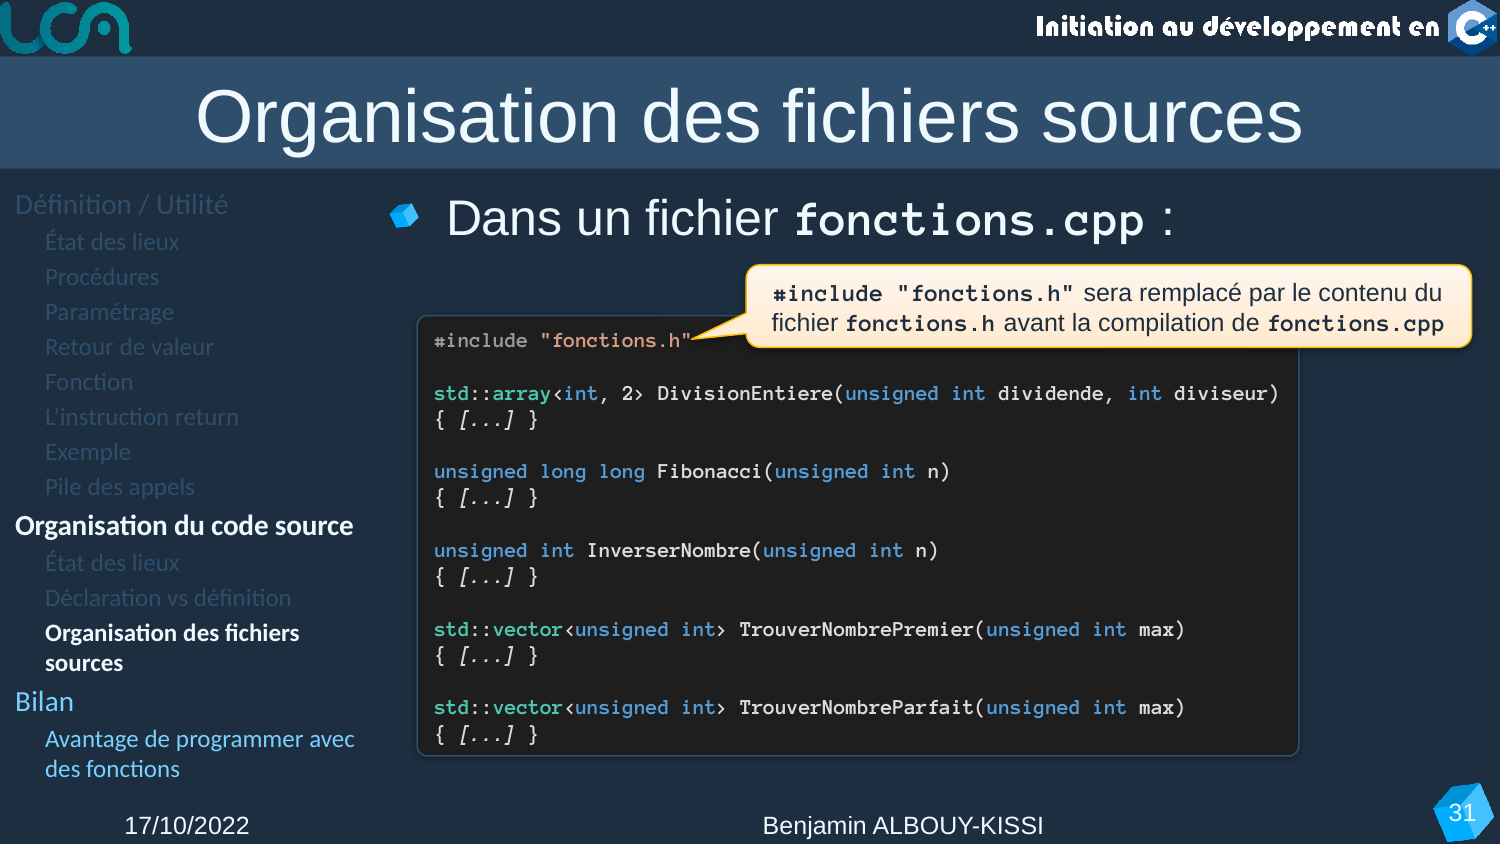

# Organisation des fichiers sources
Définition / Utilité
État des lieux
Procédures
Paramétrage
Retour de valeur
Fonction
L’instruction return
Exemple
Pile des appels
Organisation du code source
État des lieux
Déclaration vs définition
Organisation des fichiers sources
Bilan
Avantage de programmer avec des fonctions
Dans un fichier fonctions.cpp :
#include "fonctions.h" sera remplacé par le contenu du fichier fonctions.h avant la compilation de fonctions.cpp
#include "fonctions.h"

std::array<int, 2> DivisionEntiere(unsigned int dividende, int diviseur)
{ [...] }

unsigned long long Fibonacci(unsigned int n)
{ [...] }

unsigned int InverserNombre(unsigned int n)
{ [...] }

std::vector<unsigned int> TrouverNombrePremier(unsigned int max)
{ [...] }

std::vector<unsigned int> TrouverNombreParfait(unsigned int max)
{ [...] }
31
17/10/2022
Benjamin ALBOUY-KISSI